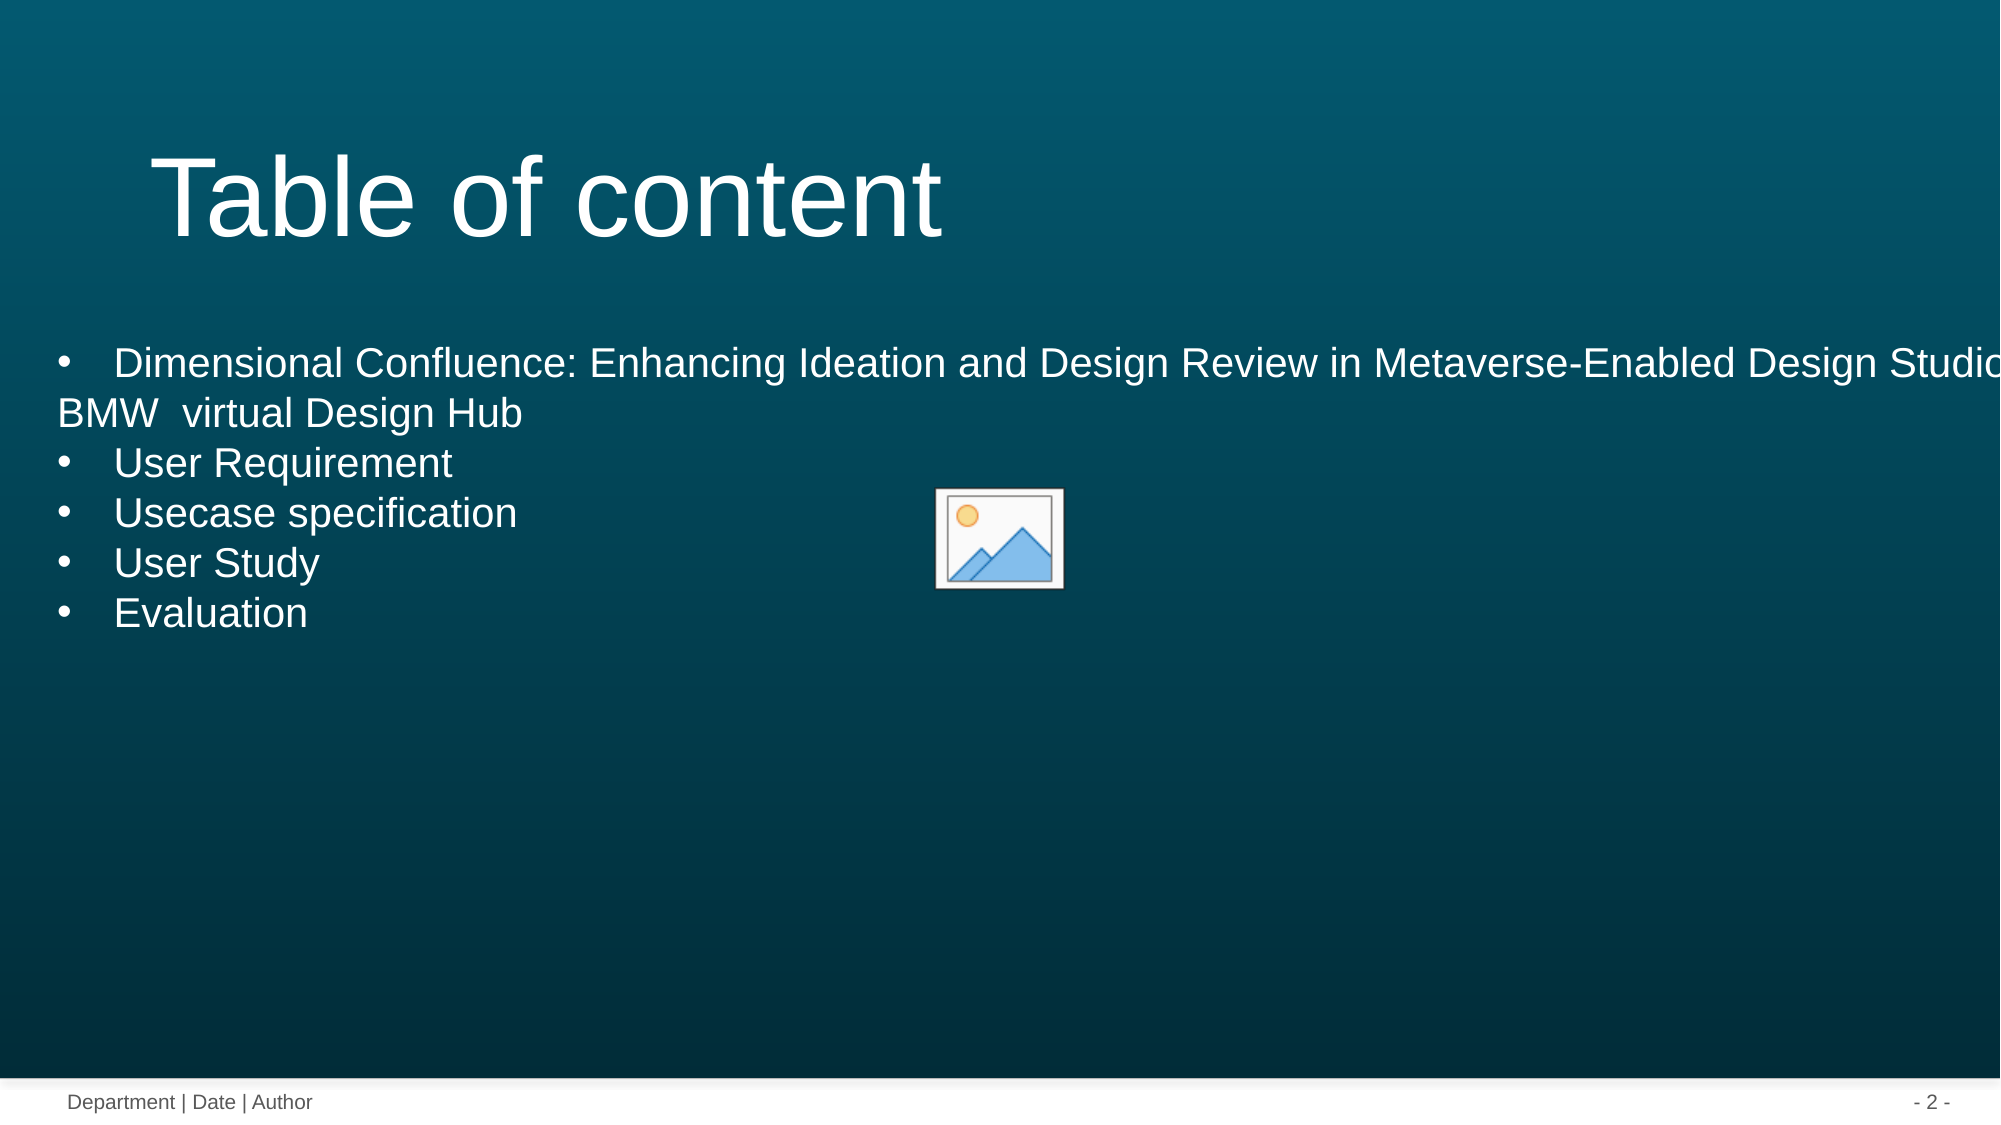

Table of content
Dimensional Confluence: Enhancing Ideation and Design Review in Metaverse-Enabled Design Studios
BMW  virtual Design Hub
User Requirement
Usecase specification
User Study
Evaluation